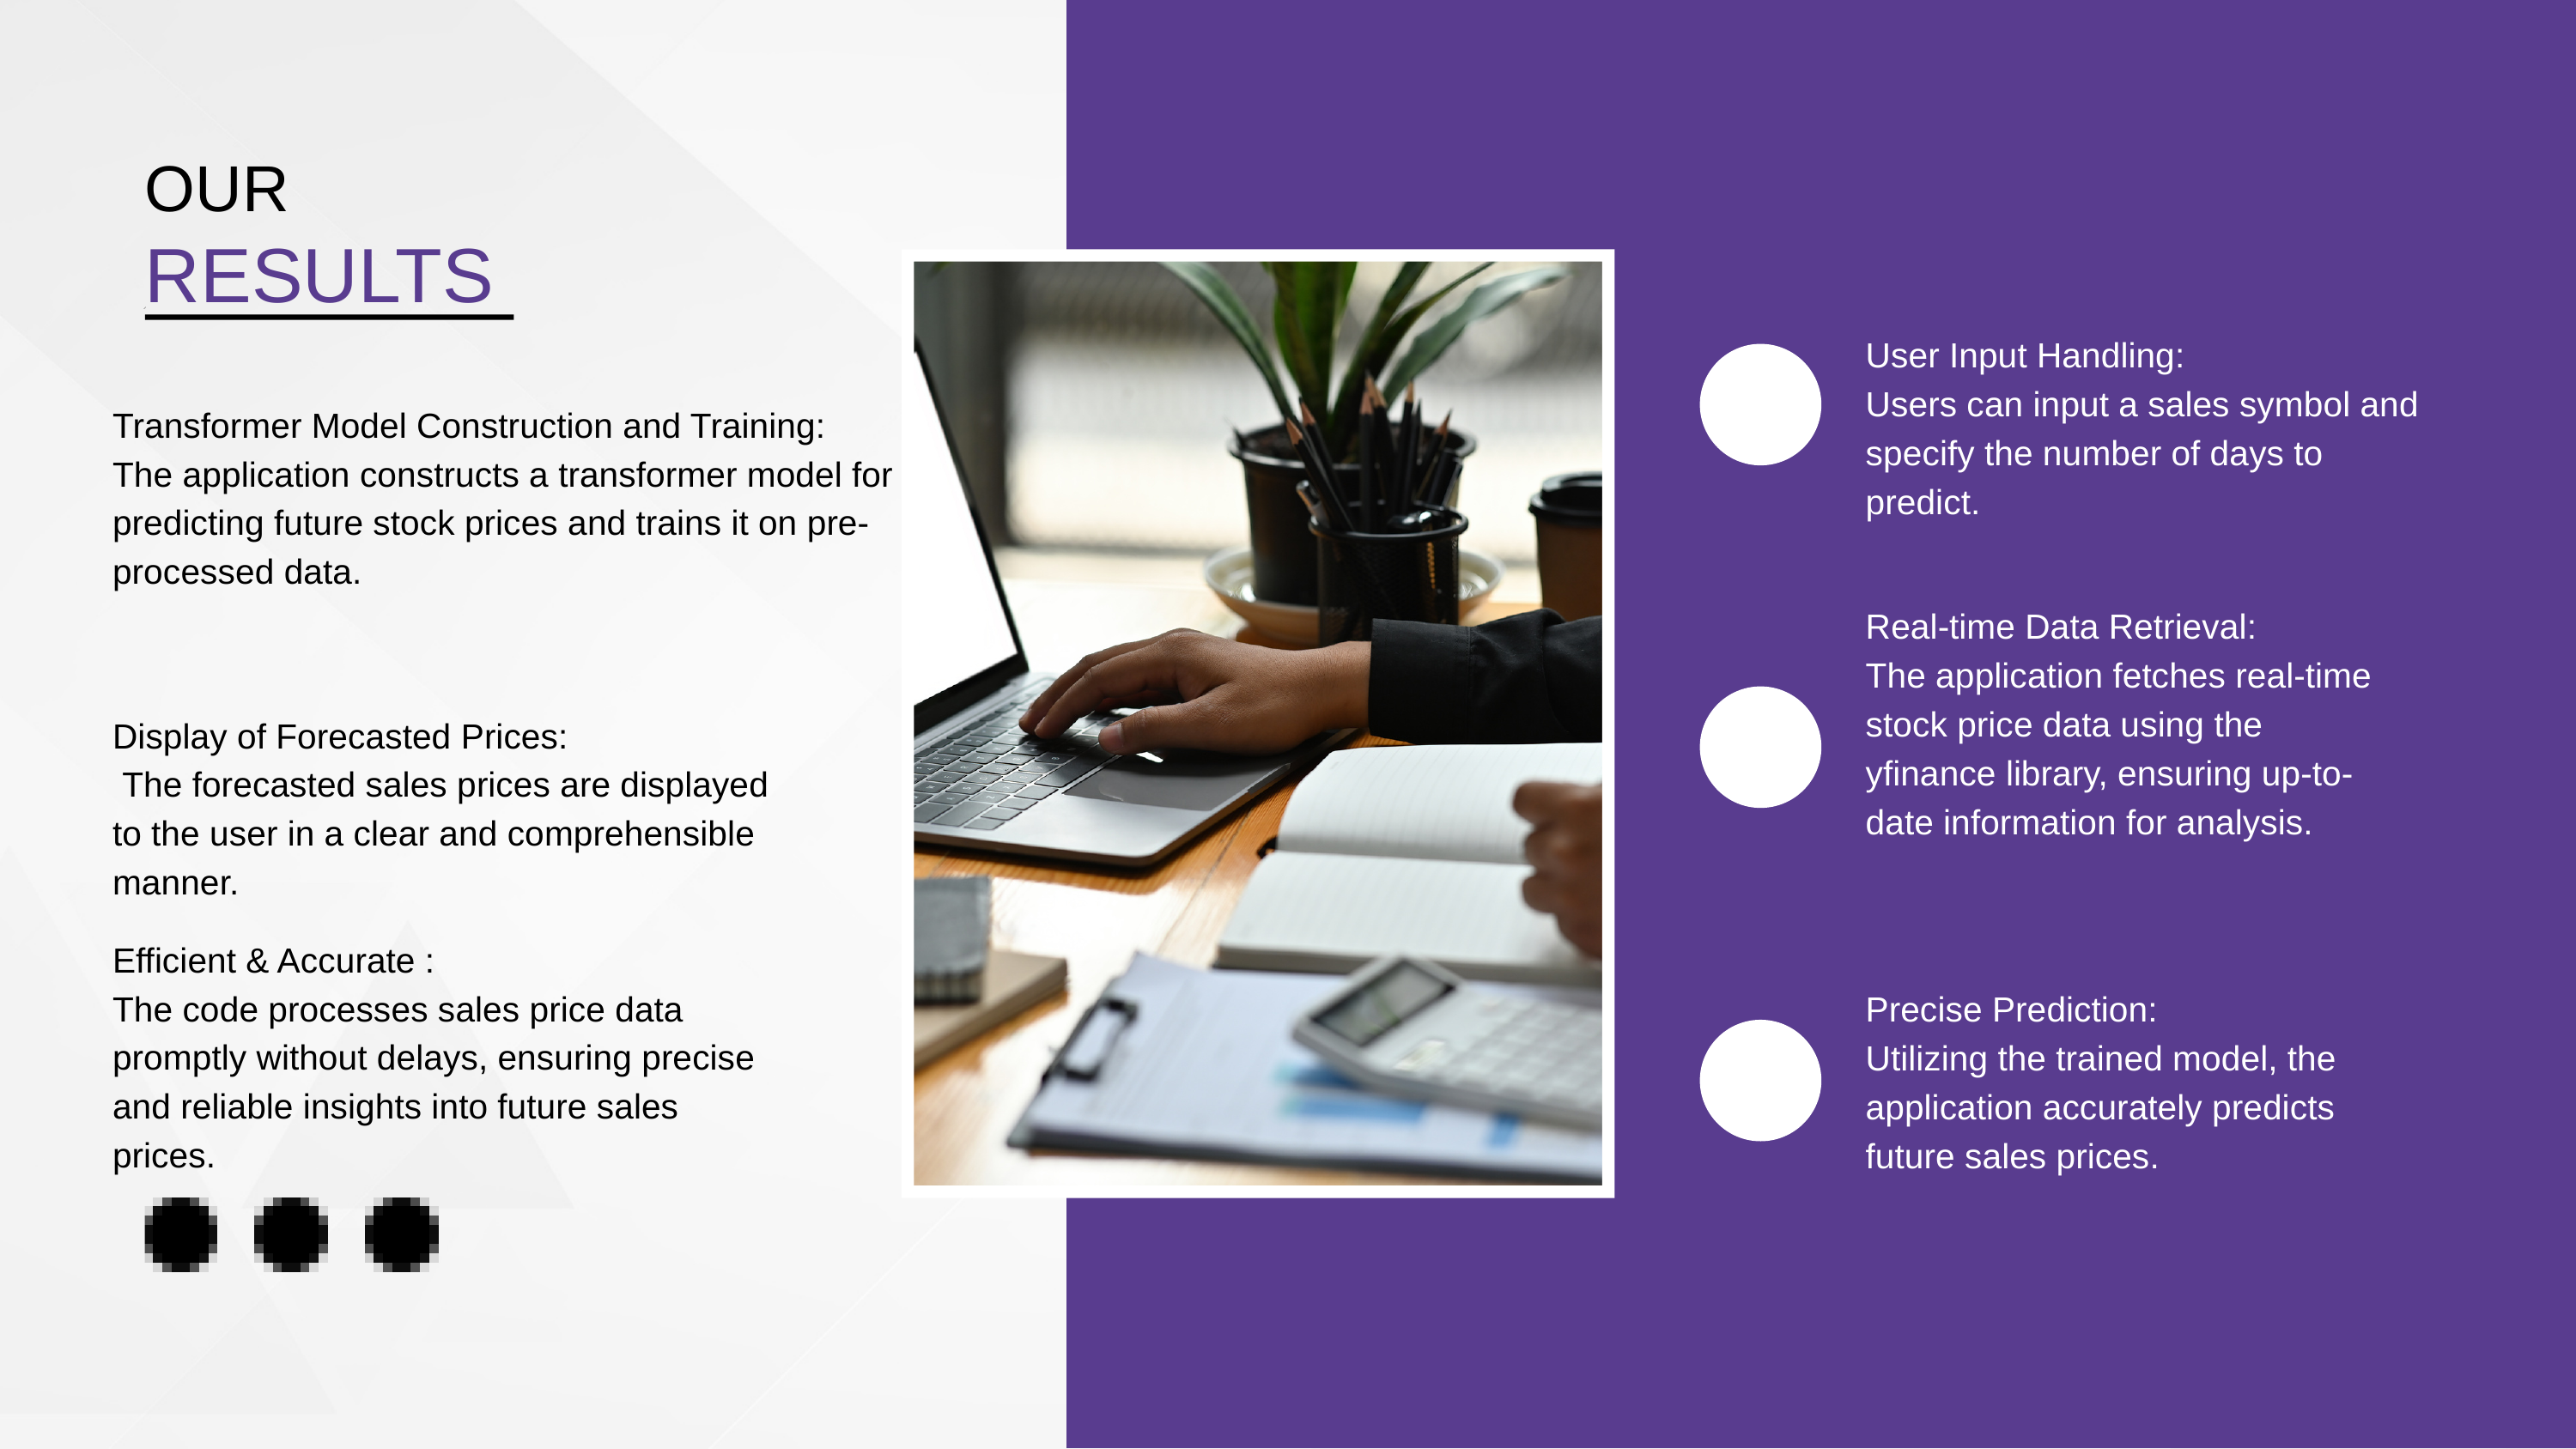

OUR
RESULTS

User Input Handling:
Users can input a sales symbol and specify the number of days to predict.

Transformer Model Construction and Training:
The application constructs a transformer model for predicting future stock prices and trains it on pre-processed data.
Real-time Data Retrieval:
The application fetches real-time stock price data using the yfinance library, ensuring up-to-date information for analysis.

Display of Forecasted Prices:
 The forecasted sales prices are displayed to the user in a clear and comprehensible manner.
Efficient & Accurate :
The code processes sales price data promptly without delays, ensuring precise and reliable insights into future sales prices.

Precise Prediction:
Utilizing the trained model, the application accurately predicts future sales prices.